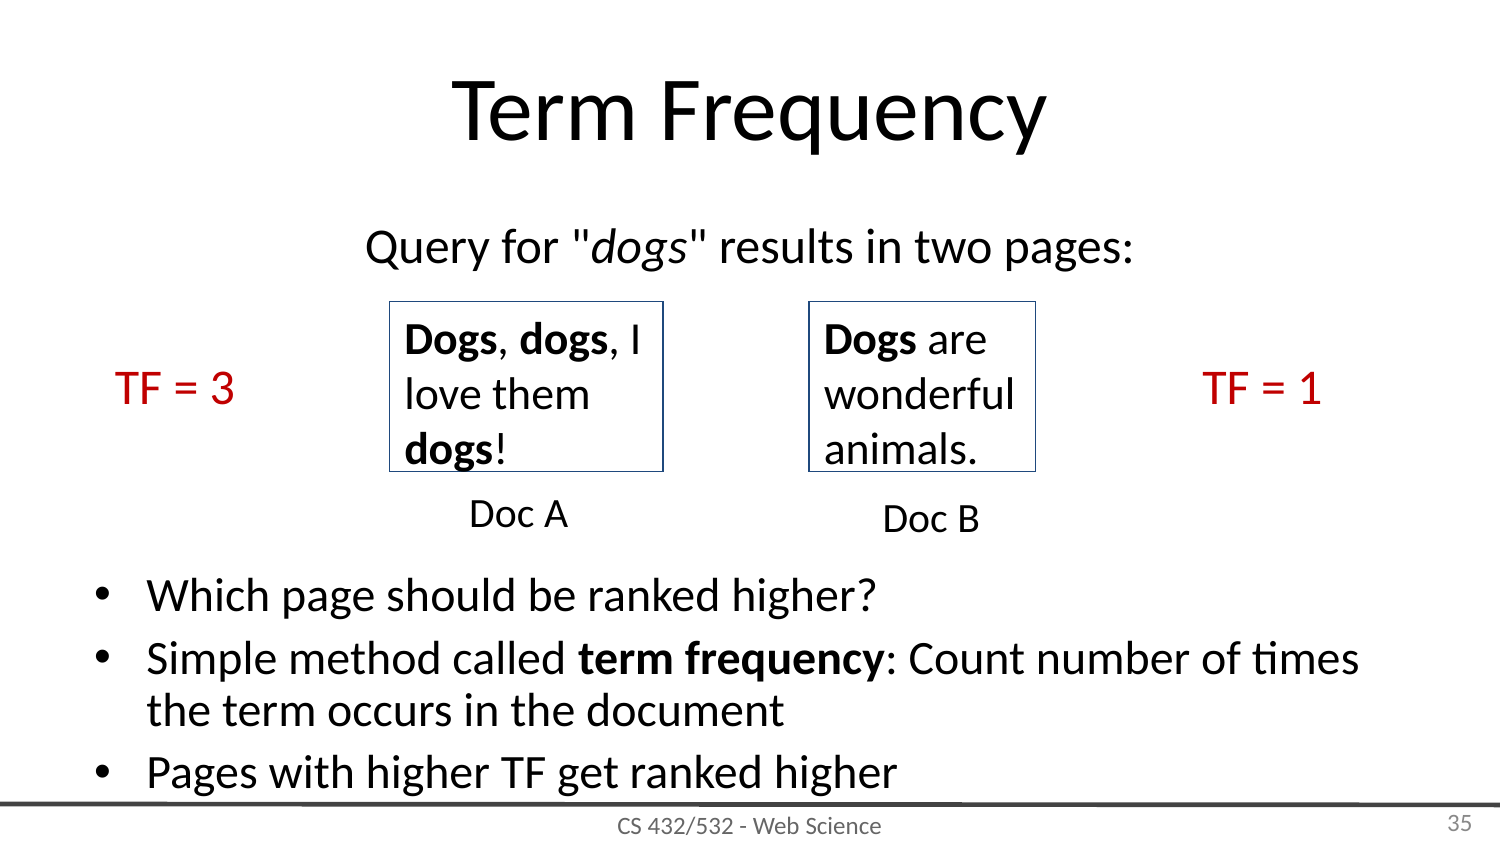

Term Frequency
Query for "dogs" results in two pages:
Dogs, dogs, I love them dogs!
Dogs are wonderful animals.
TF = 3
TF = 1
Doc A
Doc B
Which page should be ranked higher?
Simple method called term frequency: Count number of times the term occurs in the document
Pages with higher TF get ranked higher
35